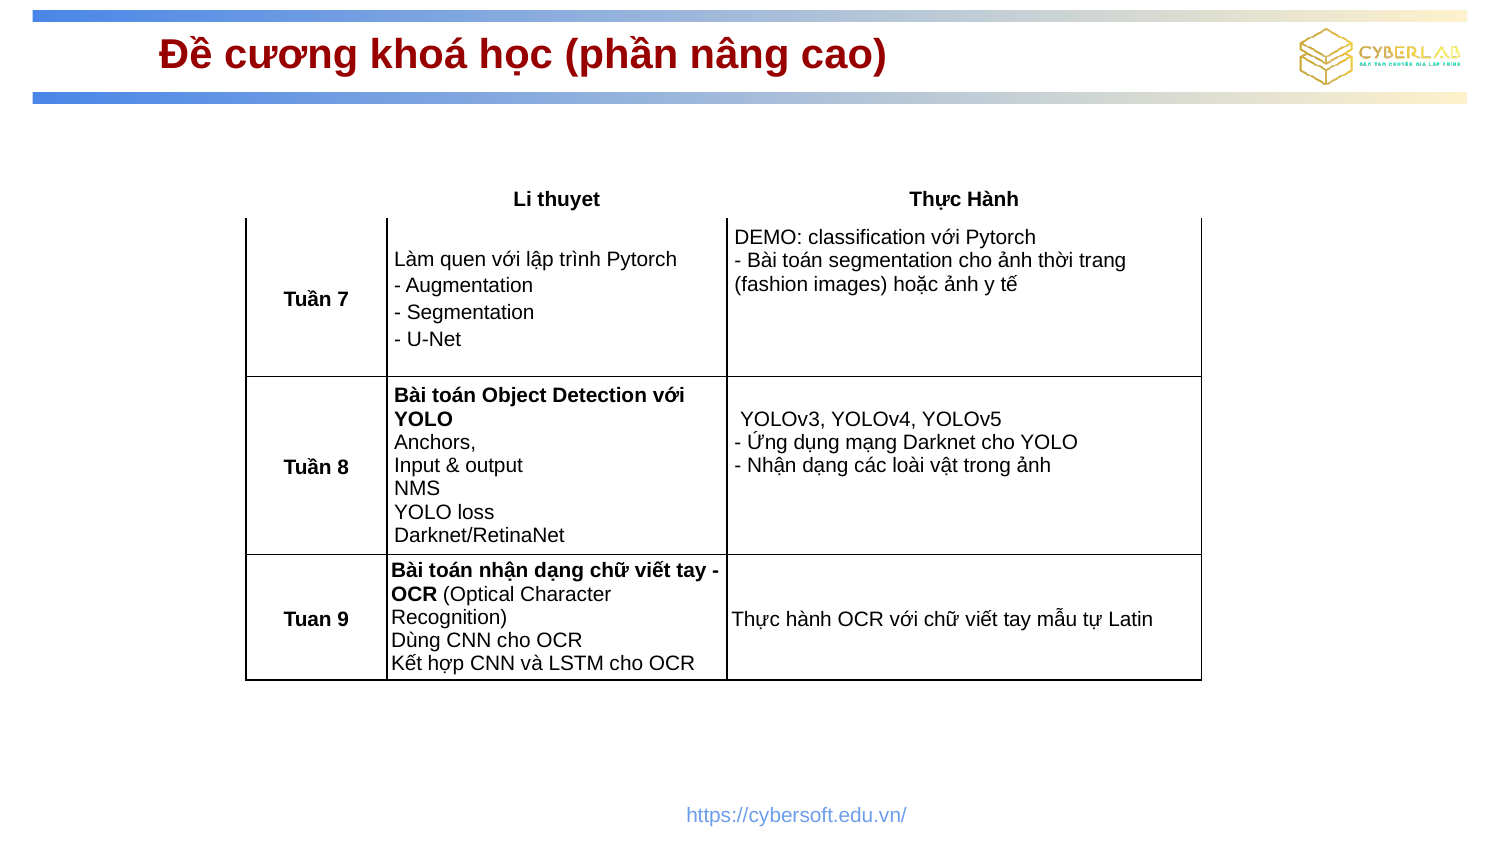

# Đề cương khoá học (phần nâng cao)
|  | Li thuyet | Thực Hành |
| --- | --- | --- |
| Tuần 7 | Làm quen với lập trình Pytorch - Augmentation - Segmentation - U-Net | DEMO: classification với Pytorch - Bài toán segmentation cho ảnh thời trang (fashion images) hoặc ảnh y tế |
| Tuần 8 | Bài toán Object Detection với YOLO Anchors, Input & output NMS YOLO loss Darknet/RetinaNet | YOLOv3, YOLOv4, YOLOv5 - Ứng dụng mạng Darknet cho YOLO - Nhận dạng các loài vật trong ảnh |
| Tuan 9 | Bài toán nhận dạng chữ viết tay - OCR (Optical Character Recognition) Dùng CNN cho OCR Kết hợp CNN và LSTM cho OCR | Thực hành OCR với chữ viết tay mẫu tự Latin |